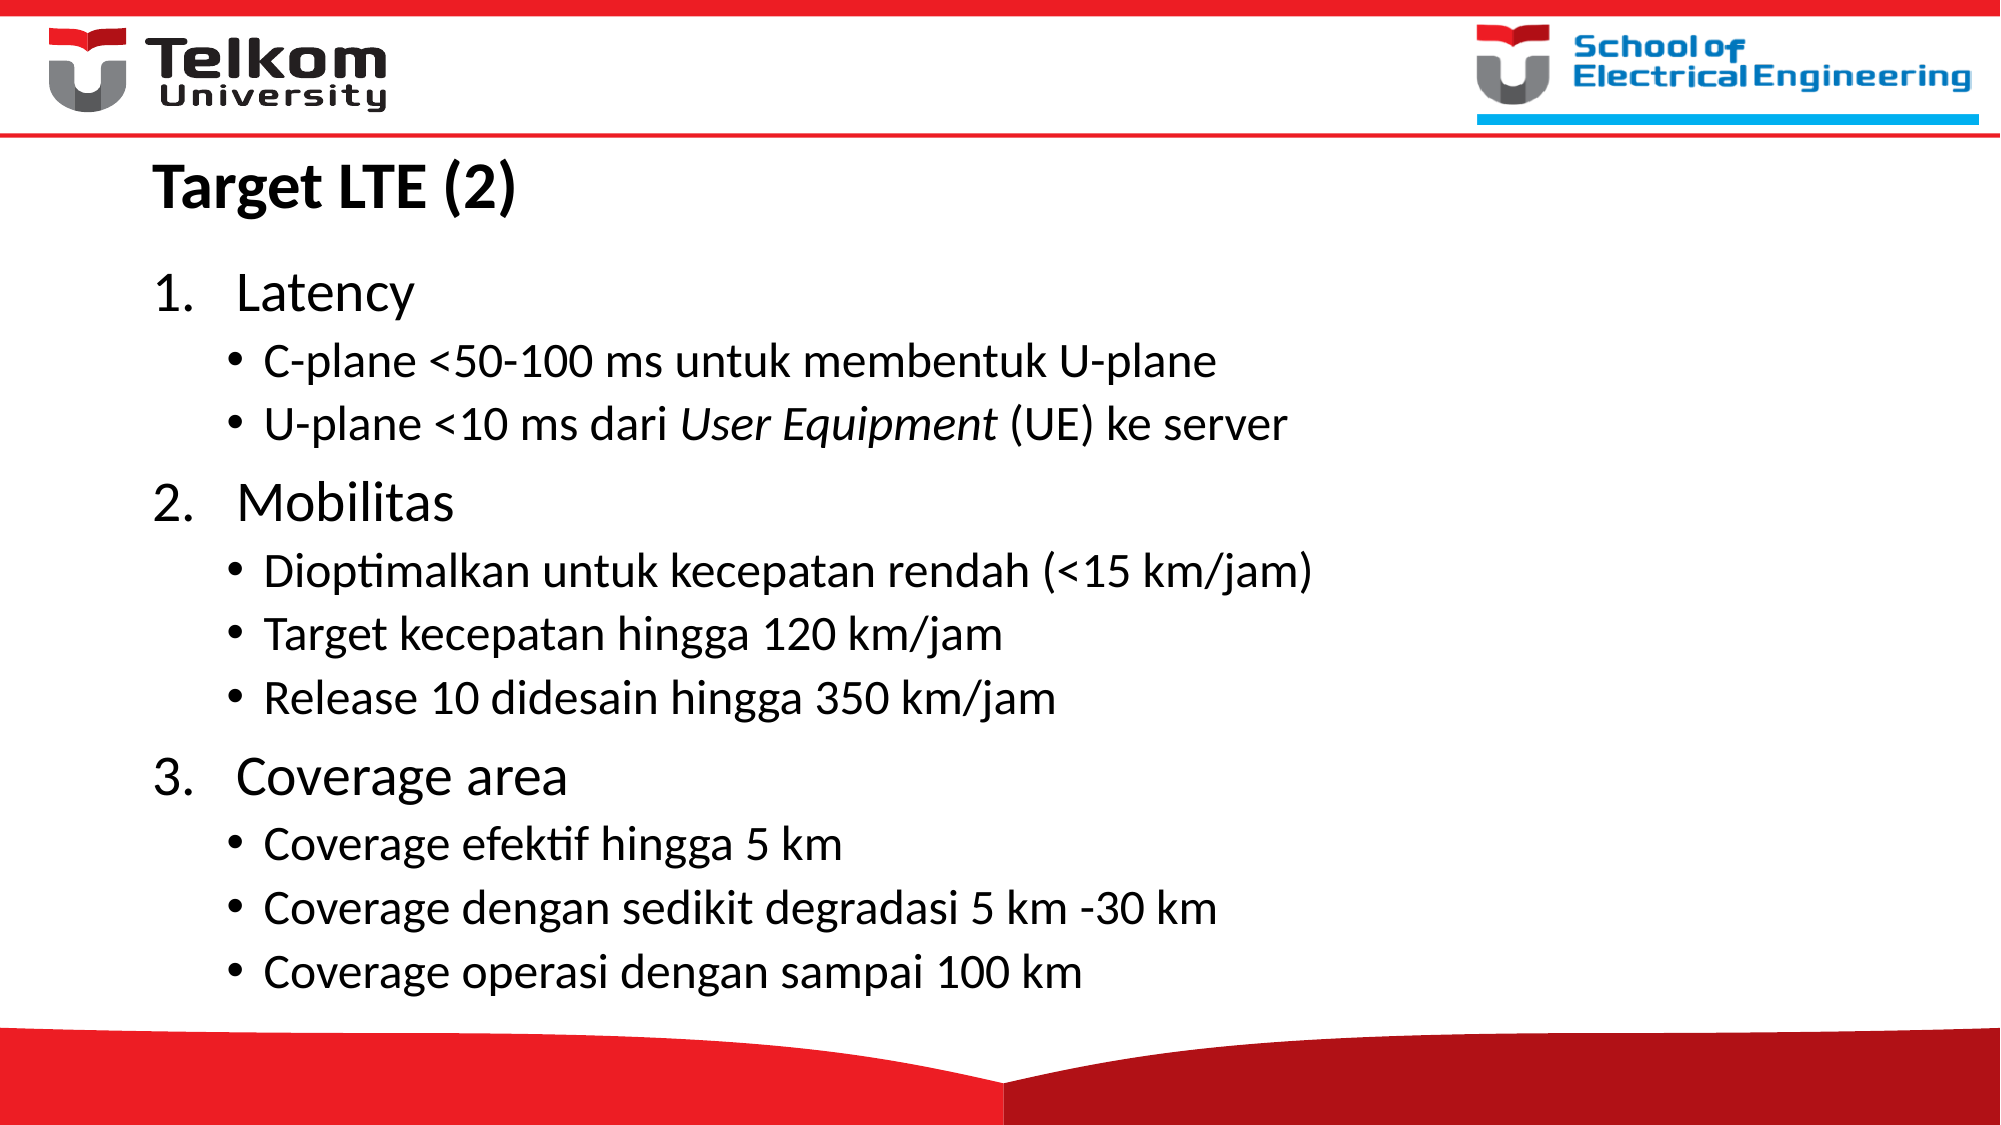

# Target LTE (2)
Latency
C-plane <50-100 ms untuk membentuk U-plane
U-plane <10 ms dari User Equipment (UE) ke server
Mobilitas
Dioptimalkan untuk kecepatan rendah (<15 km/jam)
Target kecepatan hingga 120 km/jam
Release 10 didesain hingga 350 km/jam
Coverage area
Coverage efektif hingga 5 km
Coverage dengan sedikit degradasi 5 km -30 km
Coverage operasi dengan sampai 100 km